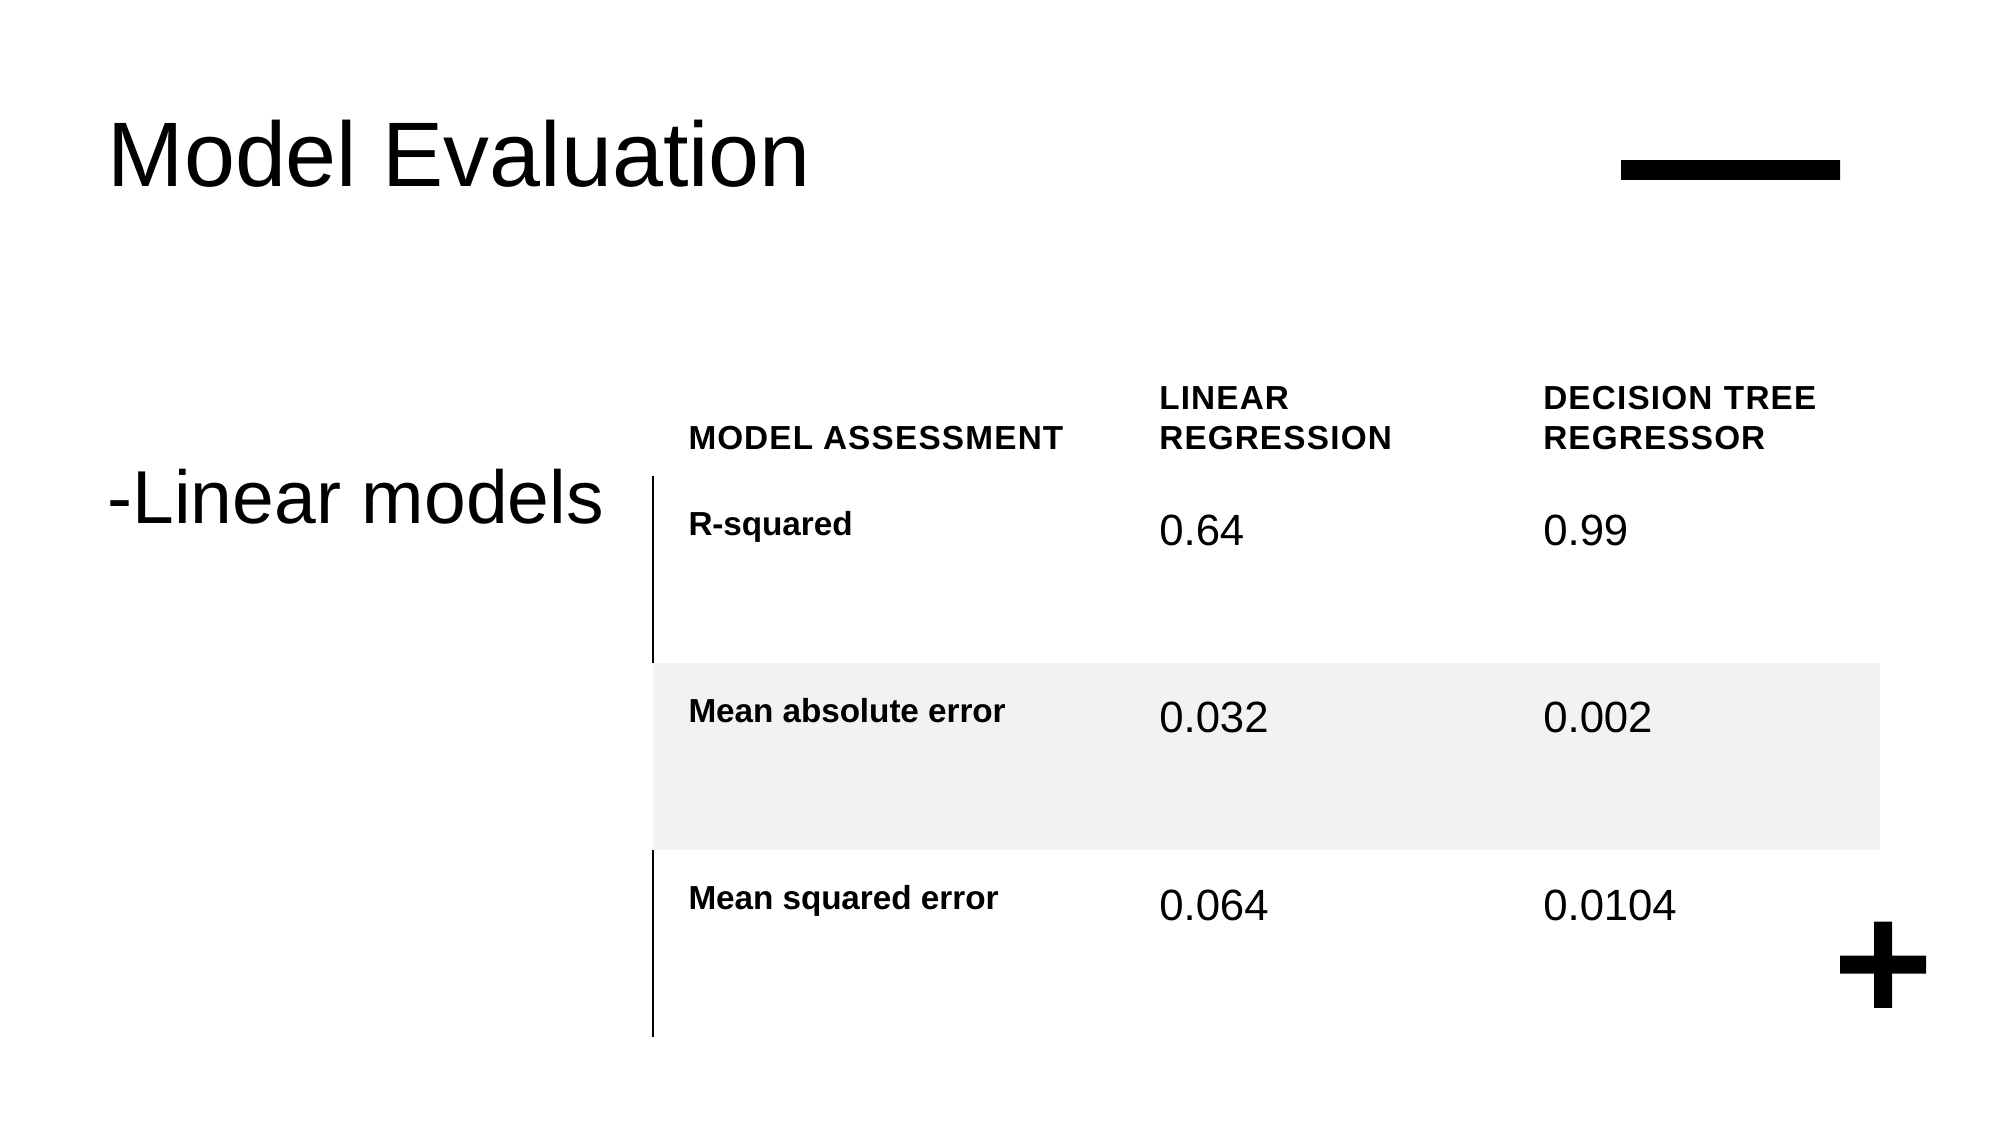

# Model Evaluation

| Model Assessment | Linear Regression | Decision Tree Regressor |
| --- | --- | --- |
| R-squared | 0.64 | 0.99 |
| Mean absolute error | 0.032 | 0.002 |
| Mean squared error | 0.064 | 0.0104 |
-Linear models